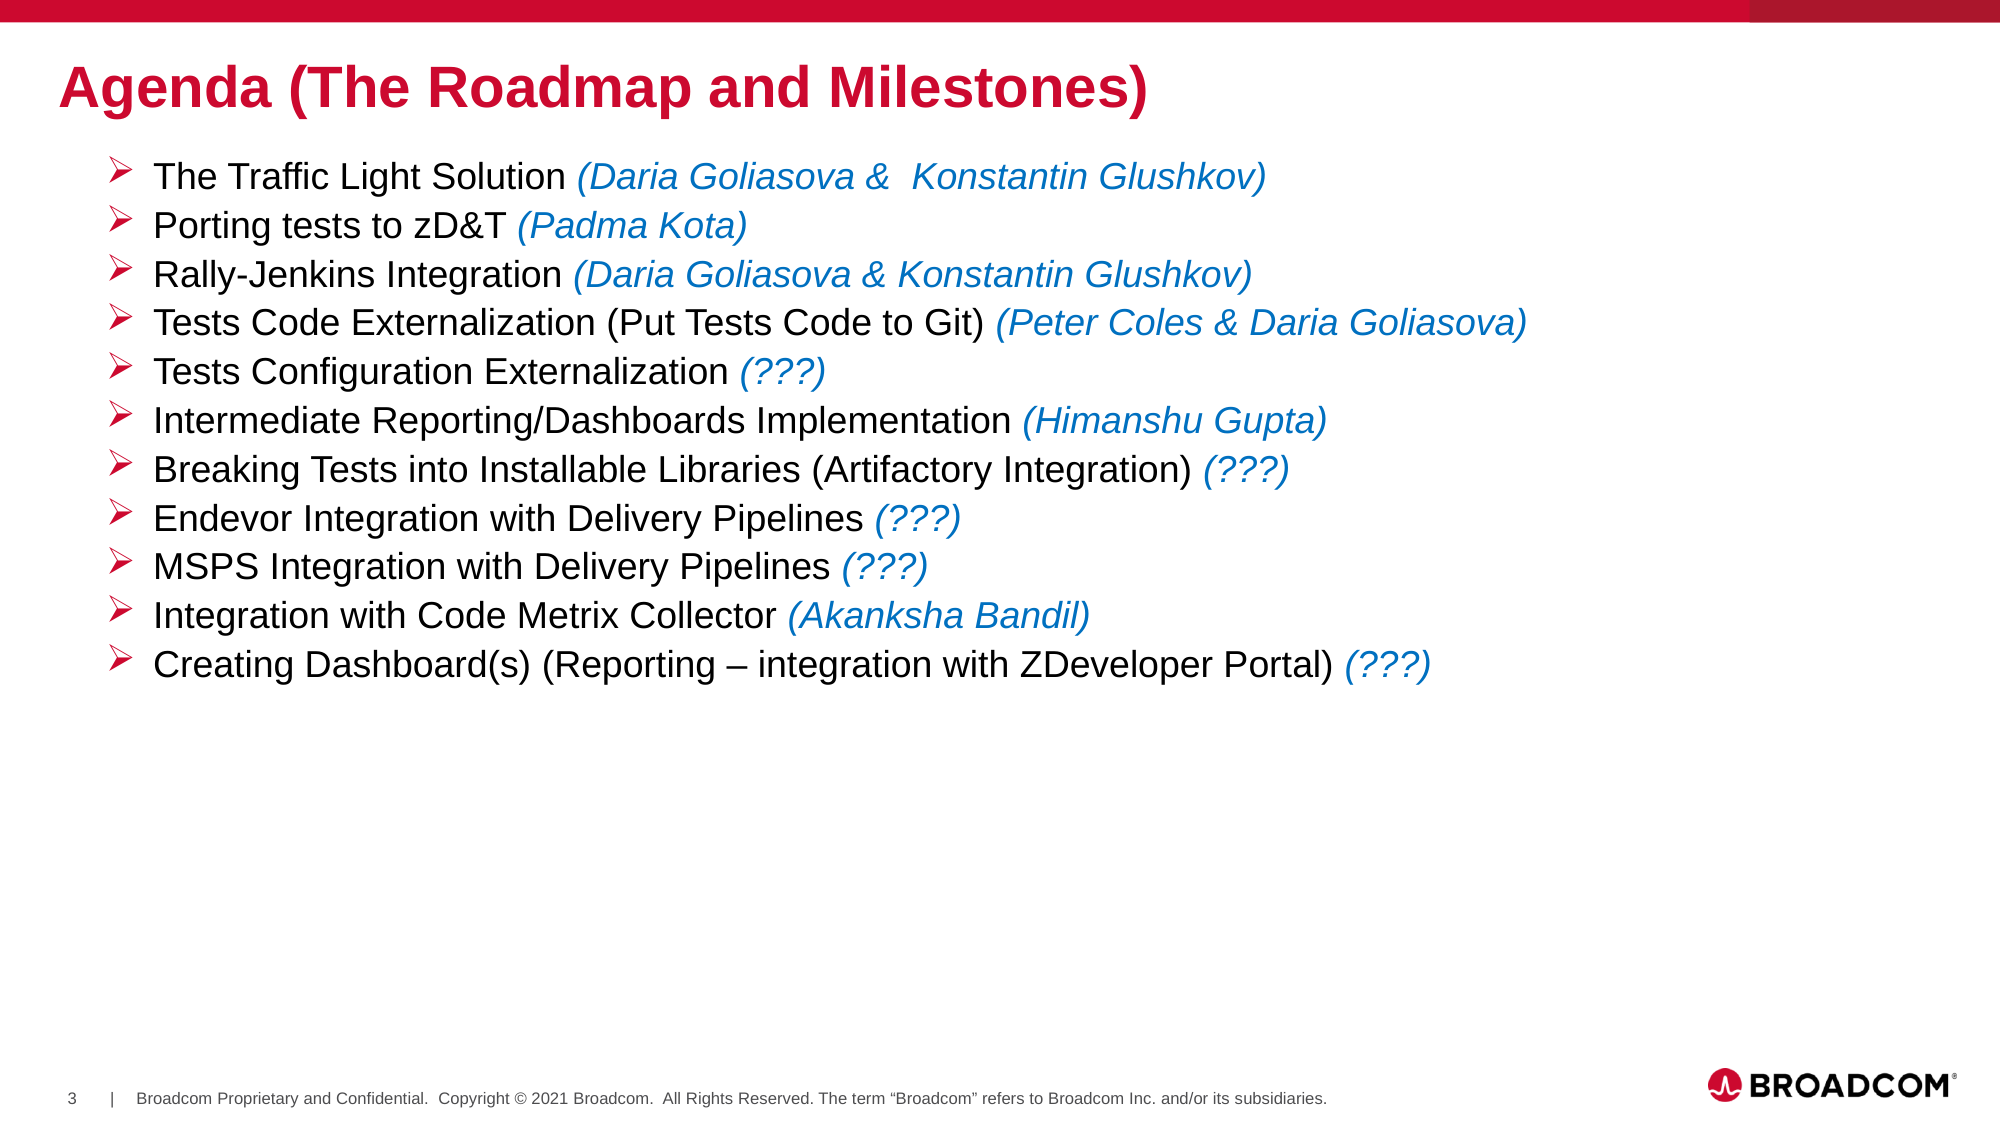

# Agenda (The Roadmap and Milestones)
The Traffic Light Solution (Daria Goliasova &  Konstantin Glushkov)
Porting tests to zD&T (Padma Kota)
Rally-Jenkins Integration (Daria Goliasova & Konstantin Glushkov)
Tests Code Externalization (Put Tests Code to Git) (Peter Coles & Daria Goliasova)
Tests Configuration Externalization (???)
Intermediate Reporting/Dashboards Implementation (Himanshu Gupta)
Breaking Tests into Installable Libraries (Artifactory Integration) (???)
Endevor Integration with Delivery Pipelines (???)
MSPS Integration with Delivery Pipelines (???)
Integration with Code Metrix Collector (Akanksha Bandil)
Creating Dashboard(s) (Reporting – integration with ZDeveloper Portal) (???)